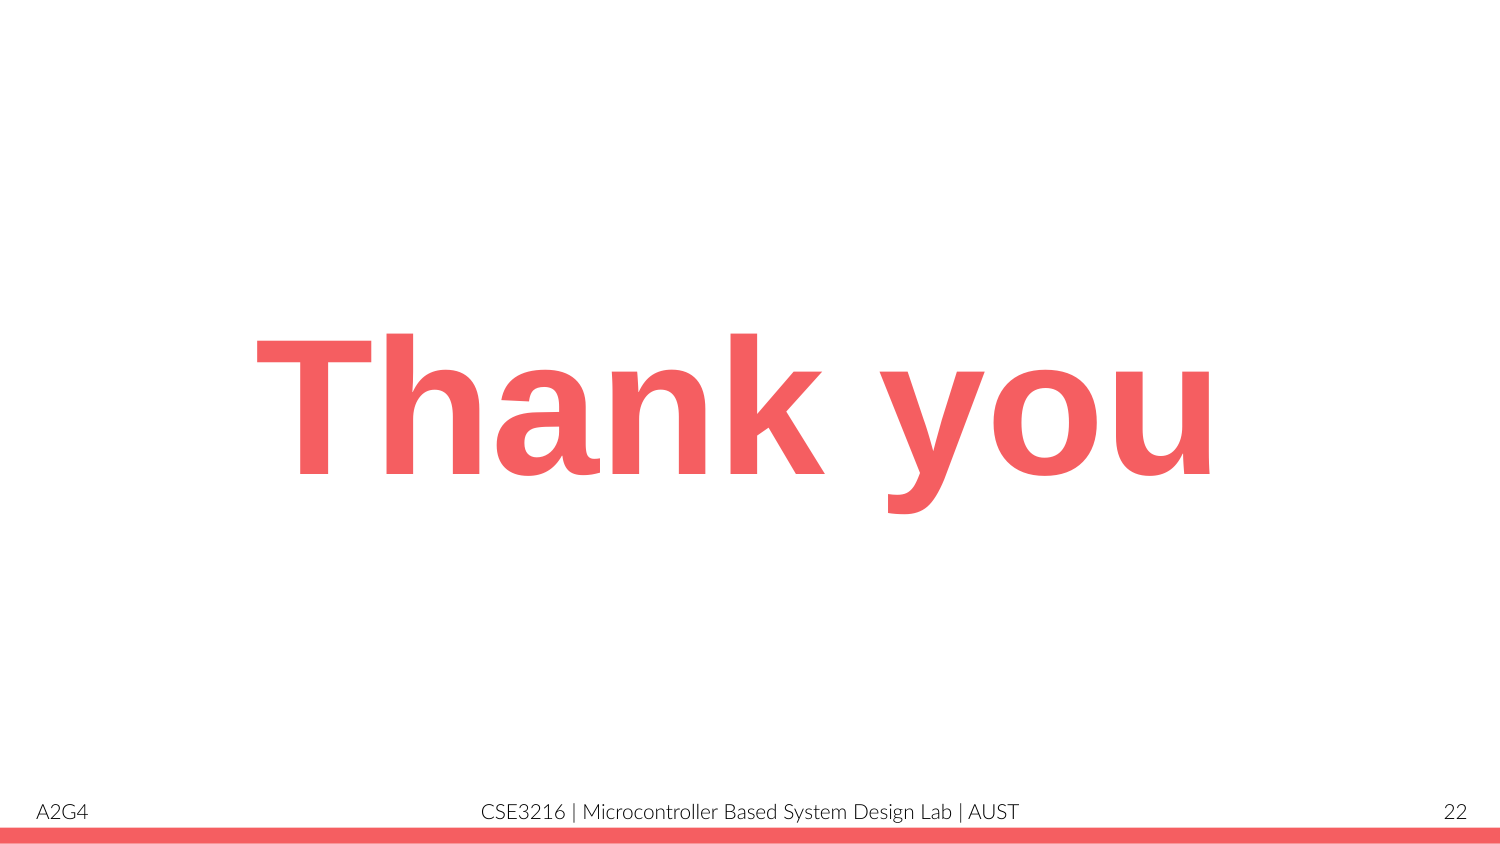

# Thank you
A2G4
CSE3216 | Microcontroller Based System Design Lab | AUST
22